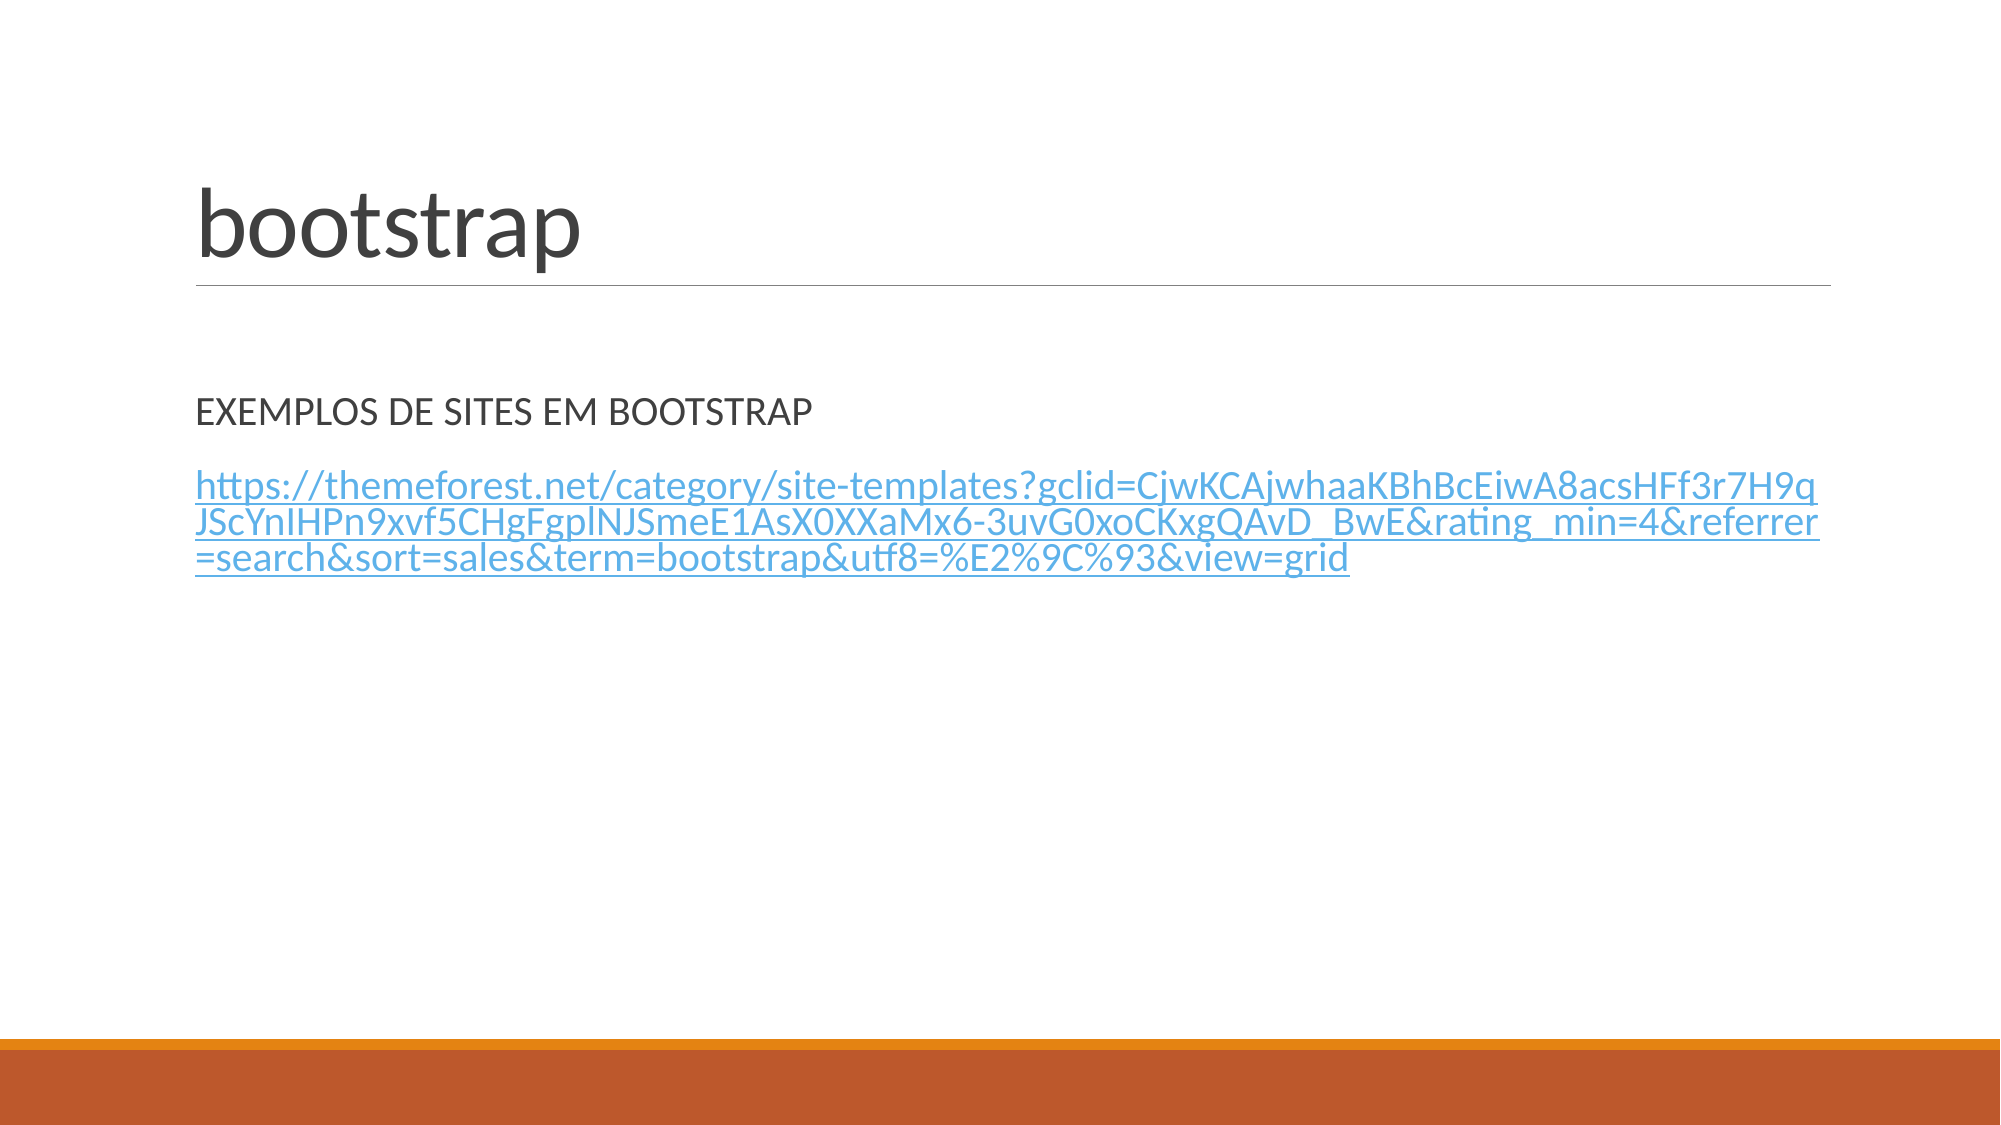

# bootstrap

EXEMPLOS DE SITES EM BOOTSTRAP
https://themeforest.net/category/site-templates?gclid=CjwKCAjwhaaKBhBcEiwA8acsHFf3r7H9qJScYnIHPn9xvf5CHgFgplNJSmeE1AsX0XXaMx6-3uvG0xoCKxgQAvD_BwE&rating_min=4&referrer=search&sort=sales&term=bootstrap&utf8=%E2%9C%93&view=grid